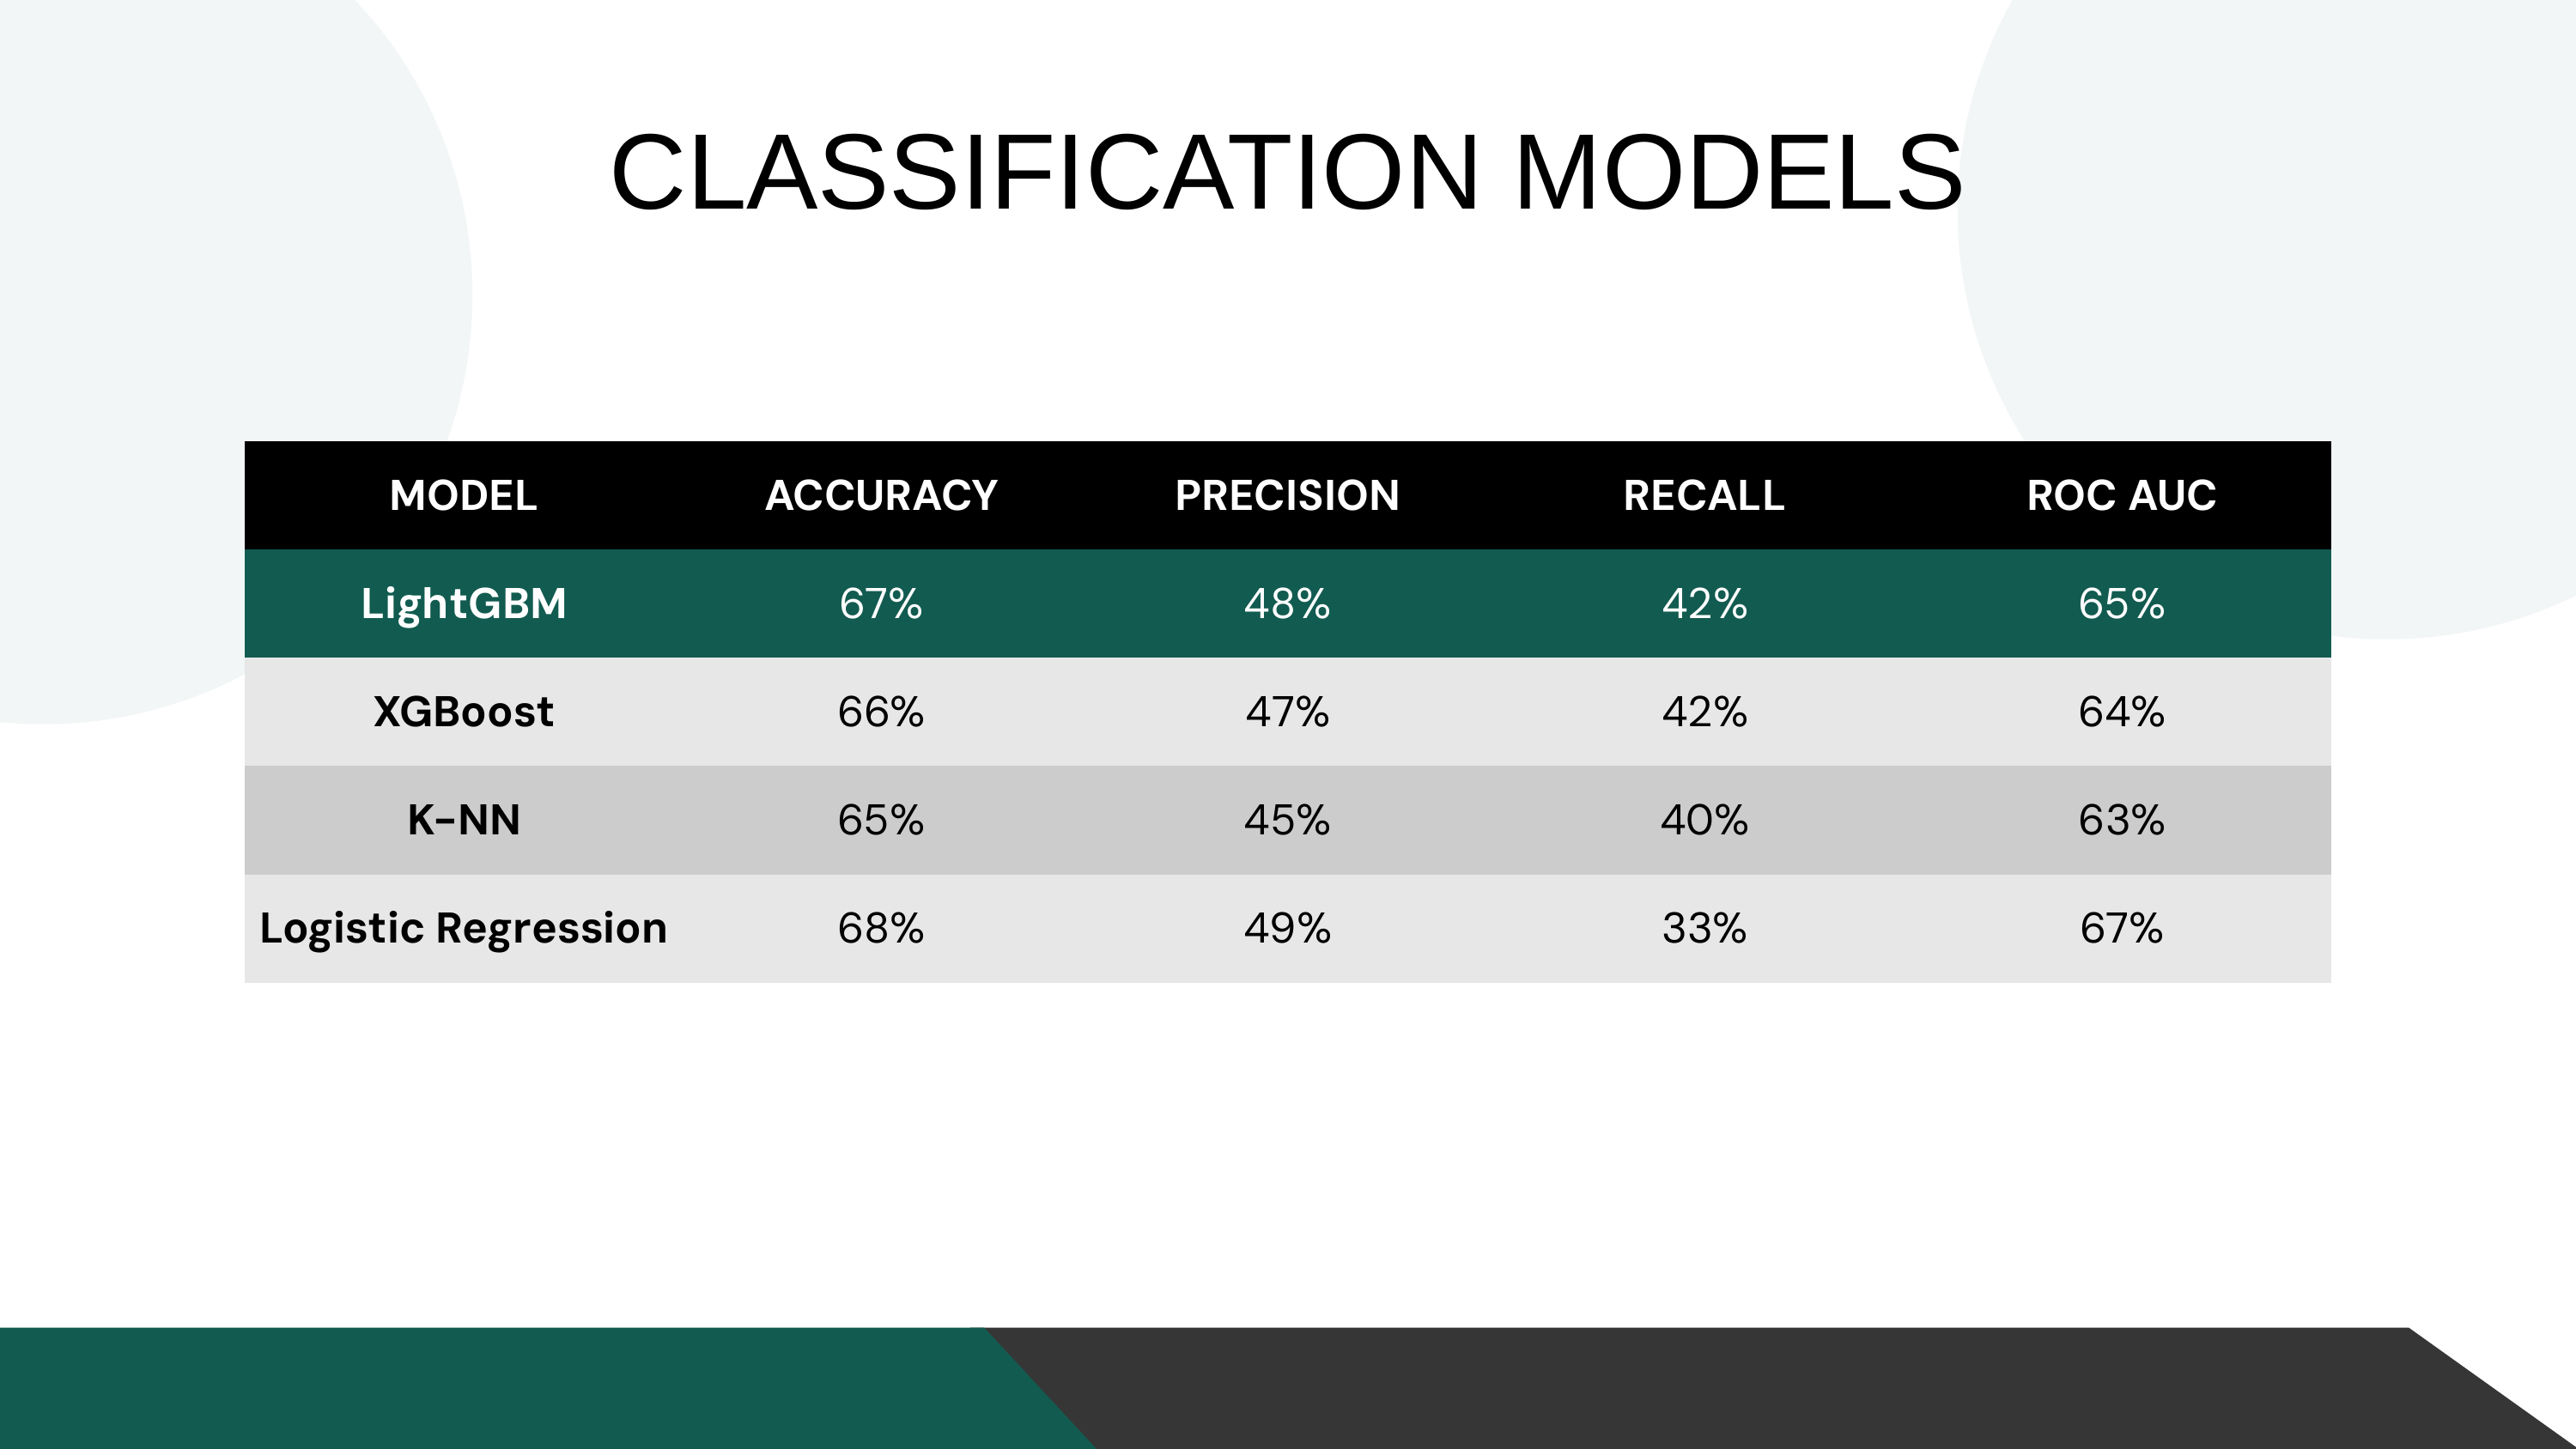

CLASSIFICATION MODELS
| MODEL | ACCURACY | PRECISION | RECALL | ROC AUC |
| --- | --- | --- | --- | --- |
| LightGBM | 67% | 48% | 42% | 65% |
| XGBoost | 66% | 47% | 42% | 64% |
| K-NN | 65% | 45% | 40% | 63% |
| Logistic Regression | 68% | 49% | 33% | 67% |